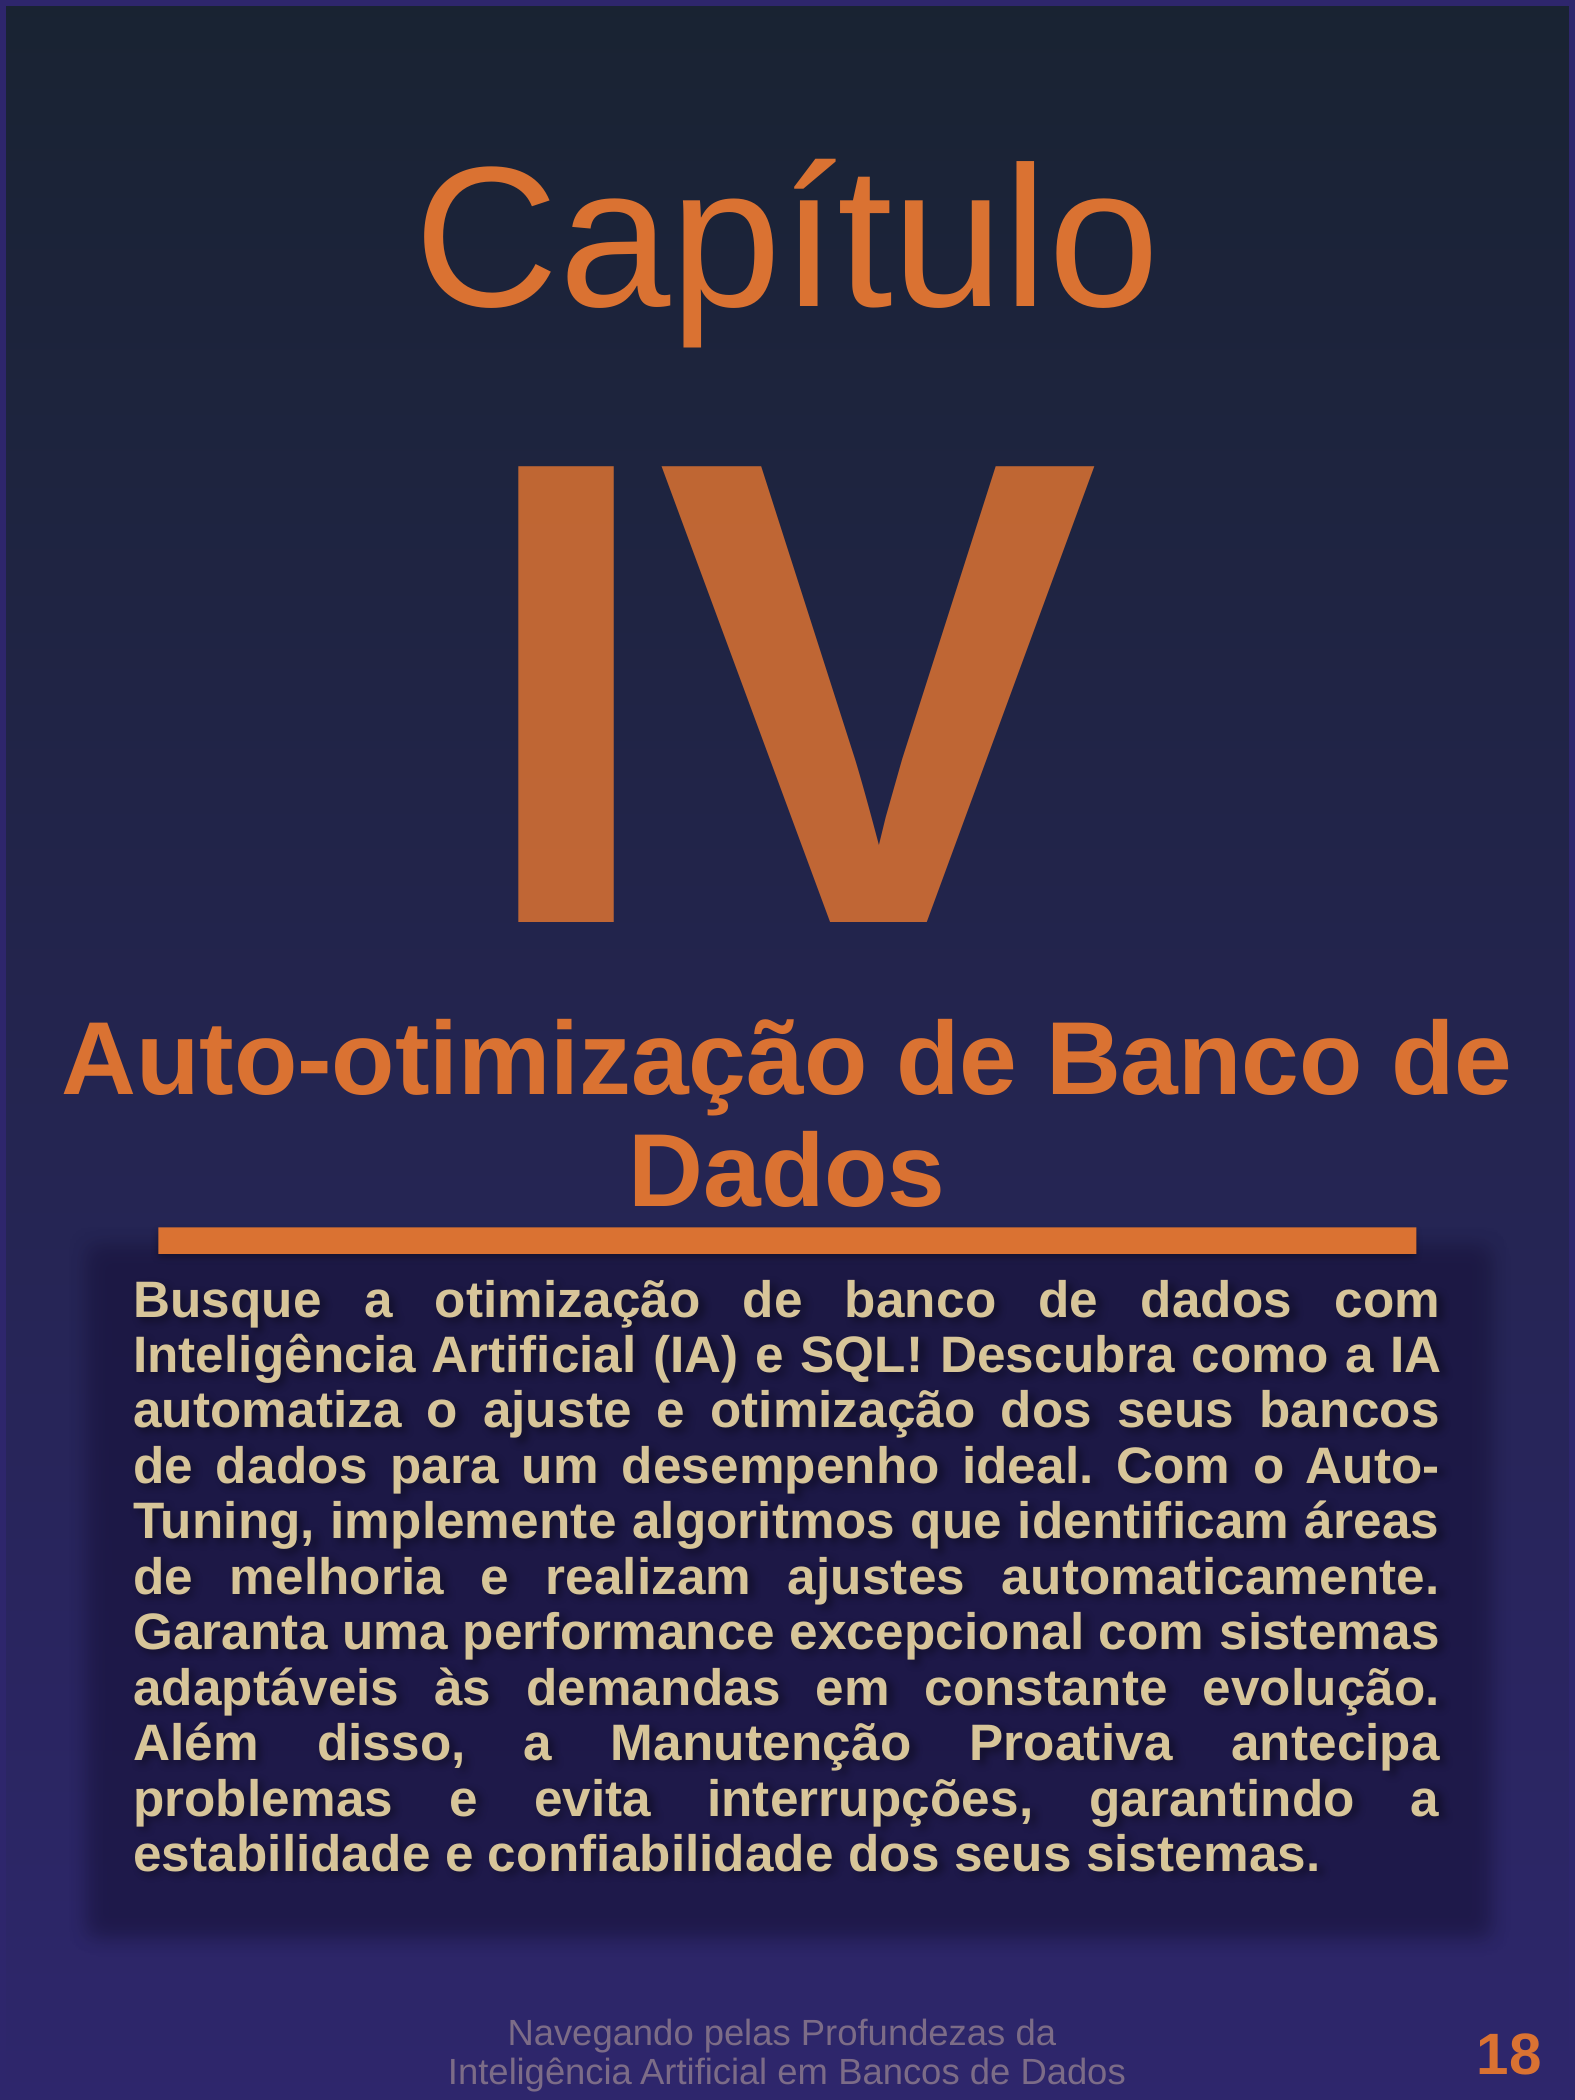

Capítulo
IV
Auto-otimização de Banco de Dados

Busque a otimização de banco de dados com Inteligência Artificial (IA) e SQL! Descubra como a IA automatiza o ajuste e otimização dos seus bancos de dados para um desempenho ideal. Com o Auto-Tuning, implemente algoritmos que identificam áreas de melhoria e realizam ajustes automaticamente. Garanta uma performance excepcional com sistemas adaptáveis às demandas em constante evolução. Além disso, a Manutenção Proativa antecipa problemas e evita interrupções, garantindo a estabilidade e confiabilidade dos seus sistemas.
Navegando pelas Profundezas da
Inteligência Artificial em Bancos de Dados
18